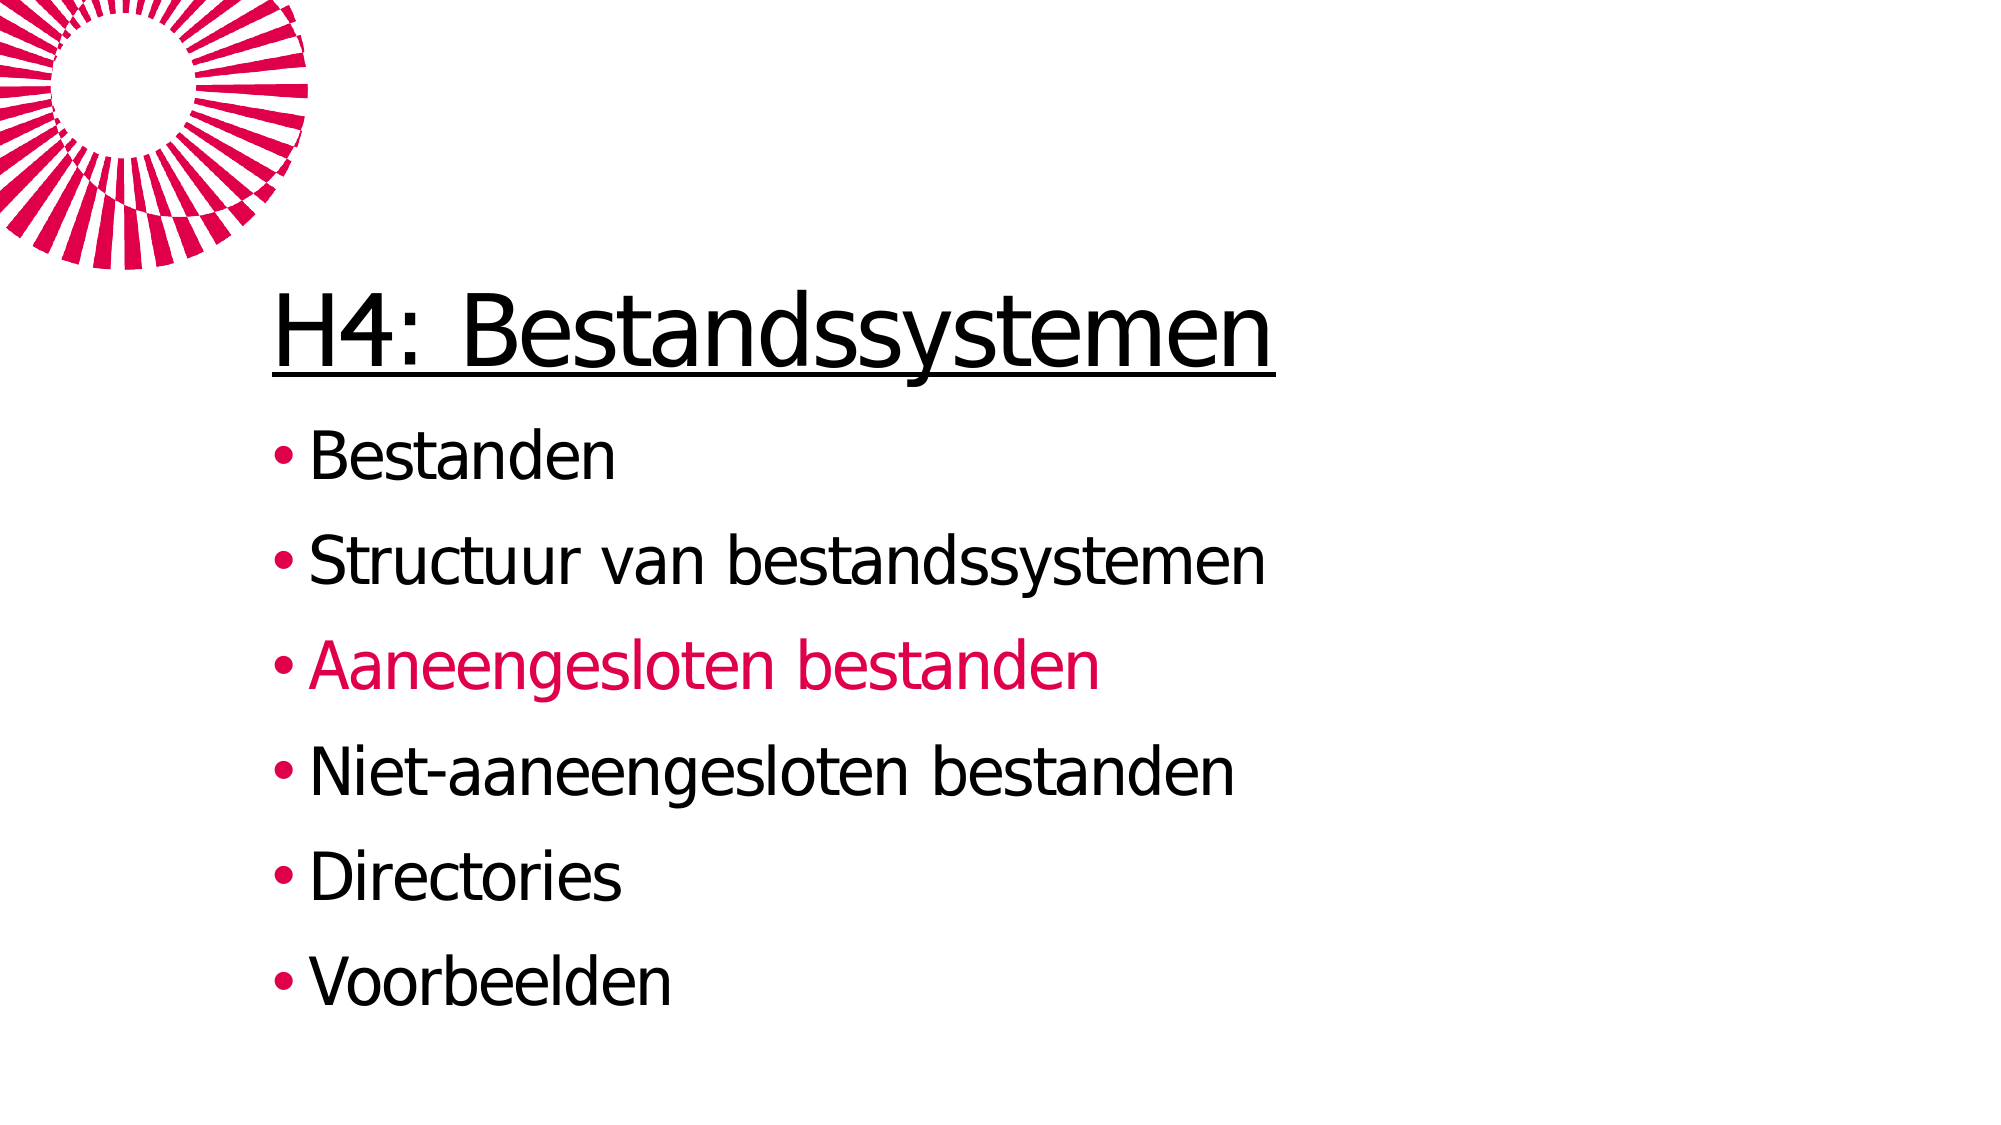

H4: Bestandssystemen
Bestanden
Structuur van bestandssystemen
Aaneengesloten bestanden
Niet-aaneengesloten bestanden
Directories
Voorbeelden